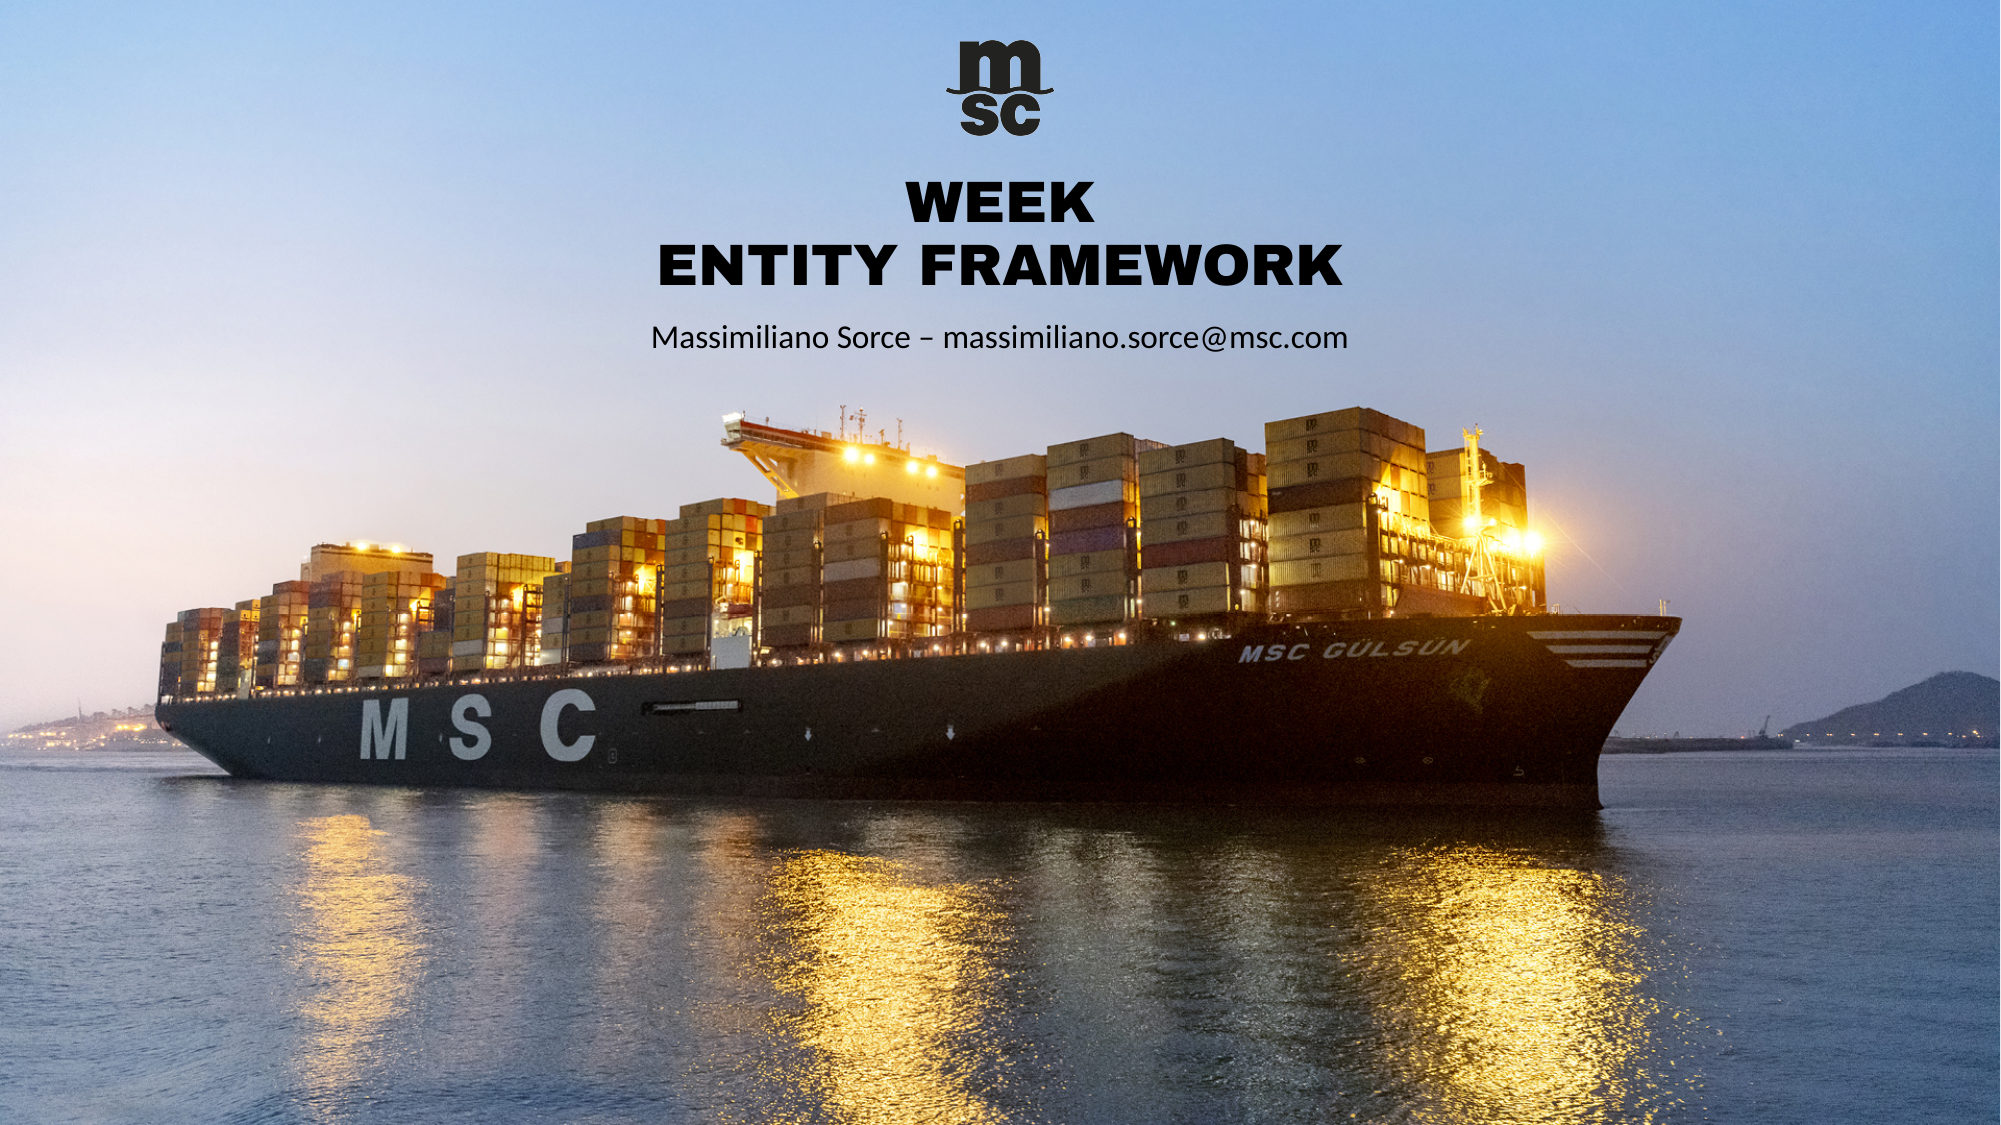

# Week ENTITY FRAMEWORK
Massimiliano Sorce – massimiliano.sorce@msc.com